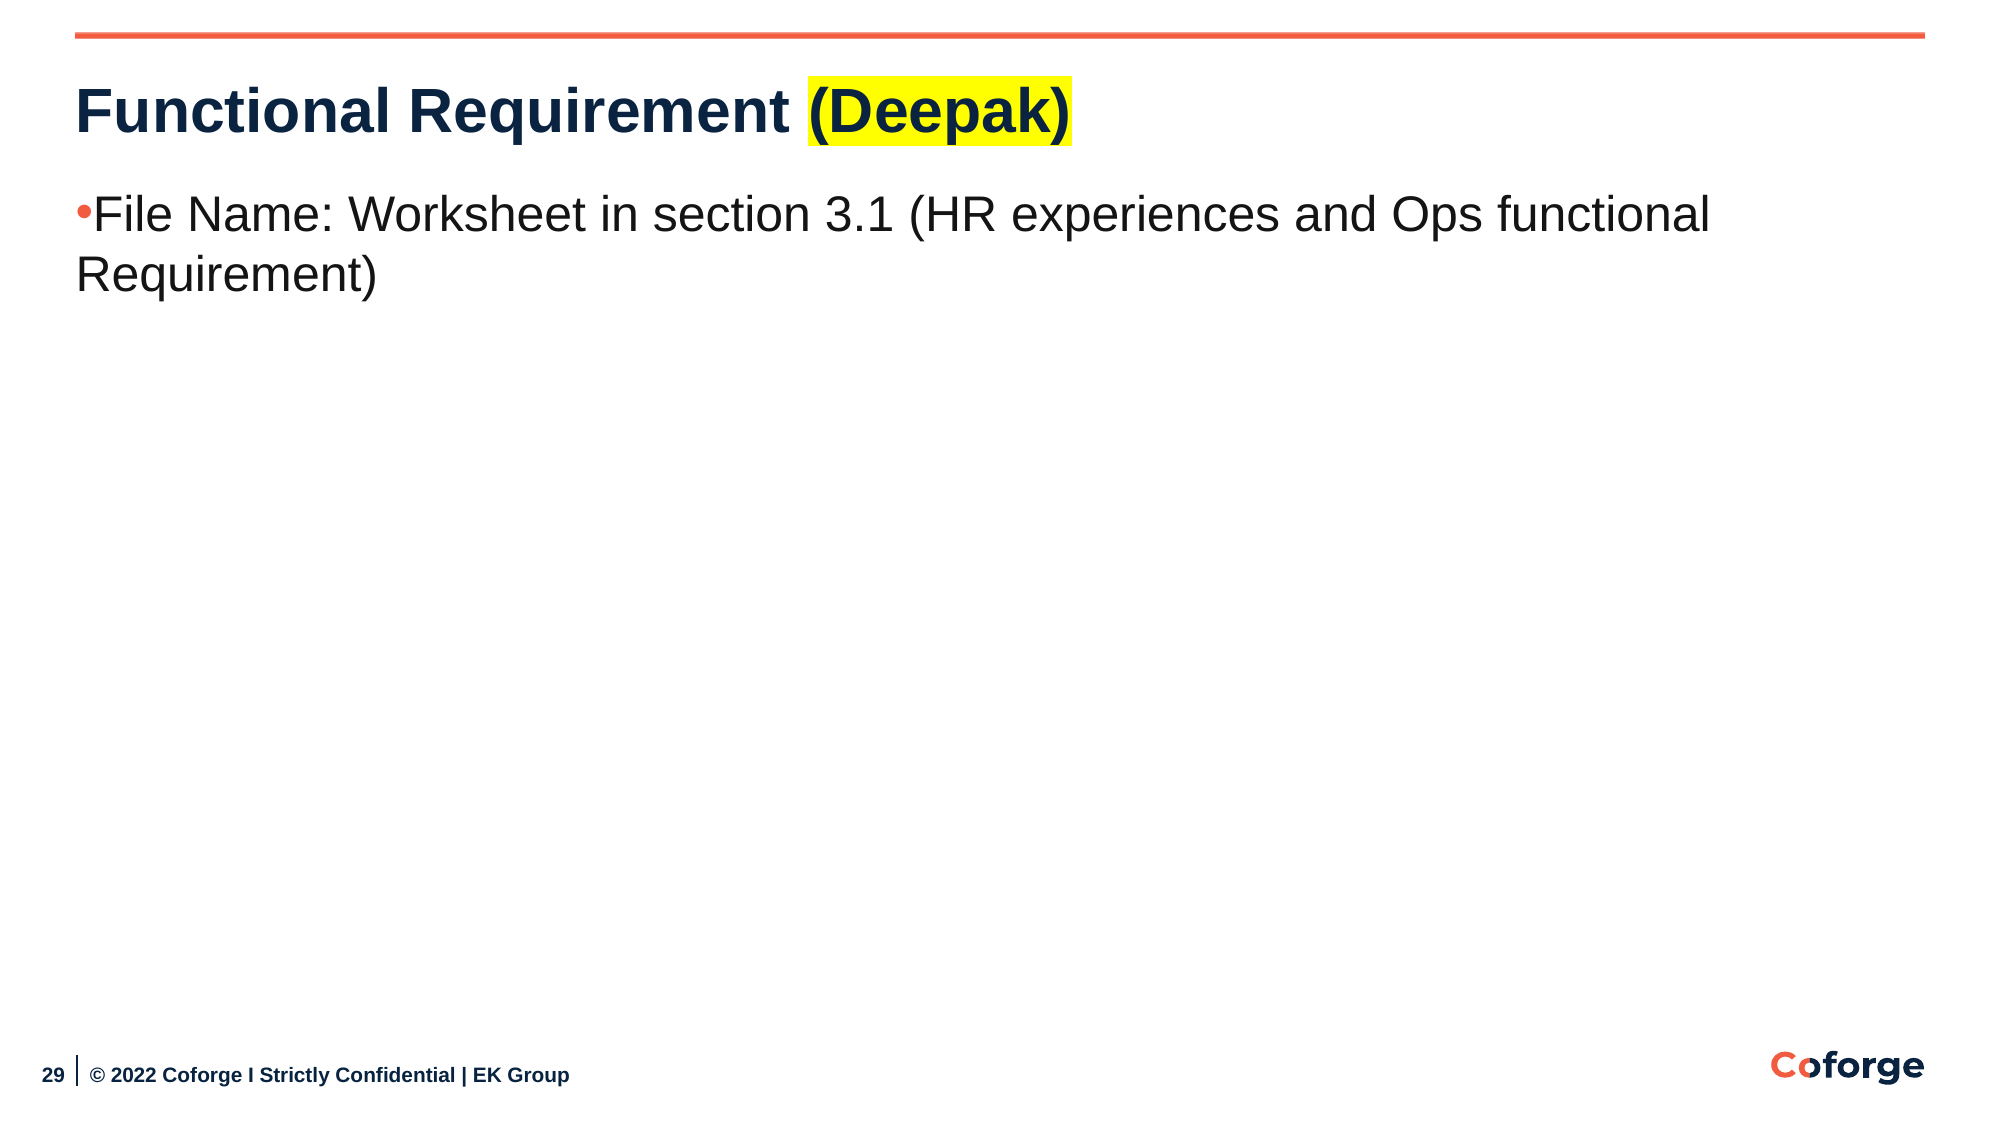

# Functional Requirement (Deepak)
File Name: Worksheet in section 3.1 (HR experiences and Ops functional Requirement)

29
© 2022 Coforge I Strictly Confidential | EK Group